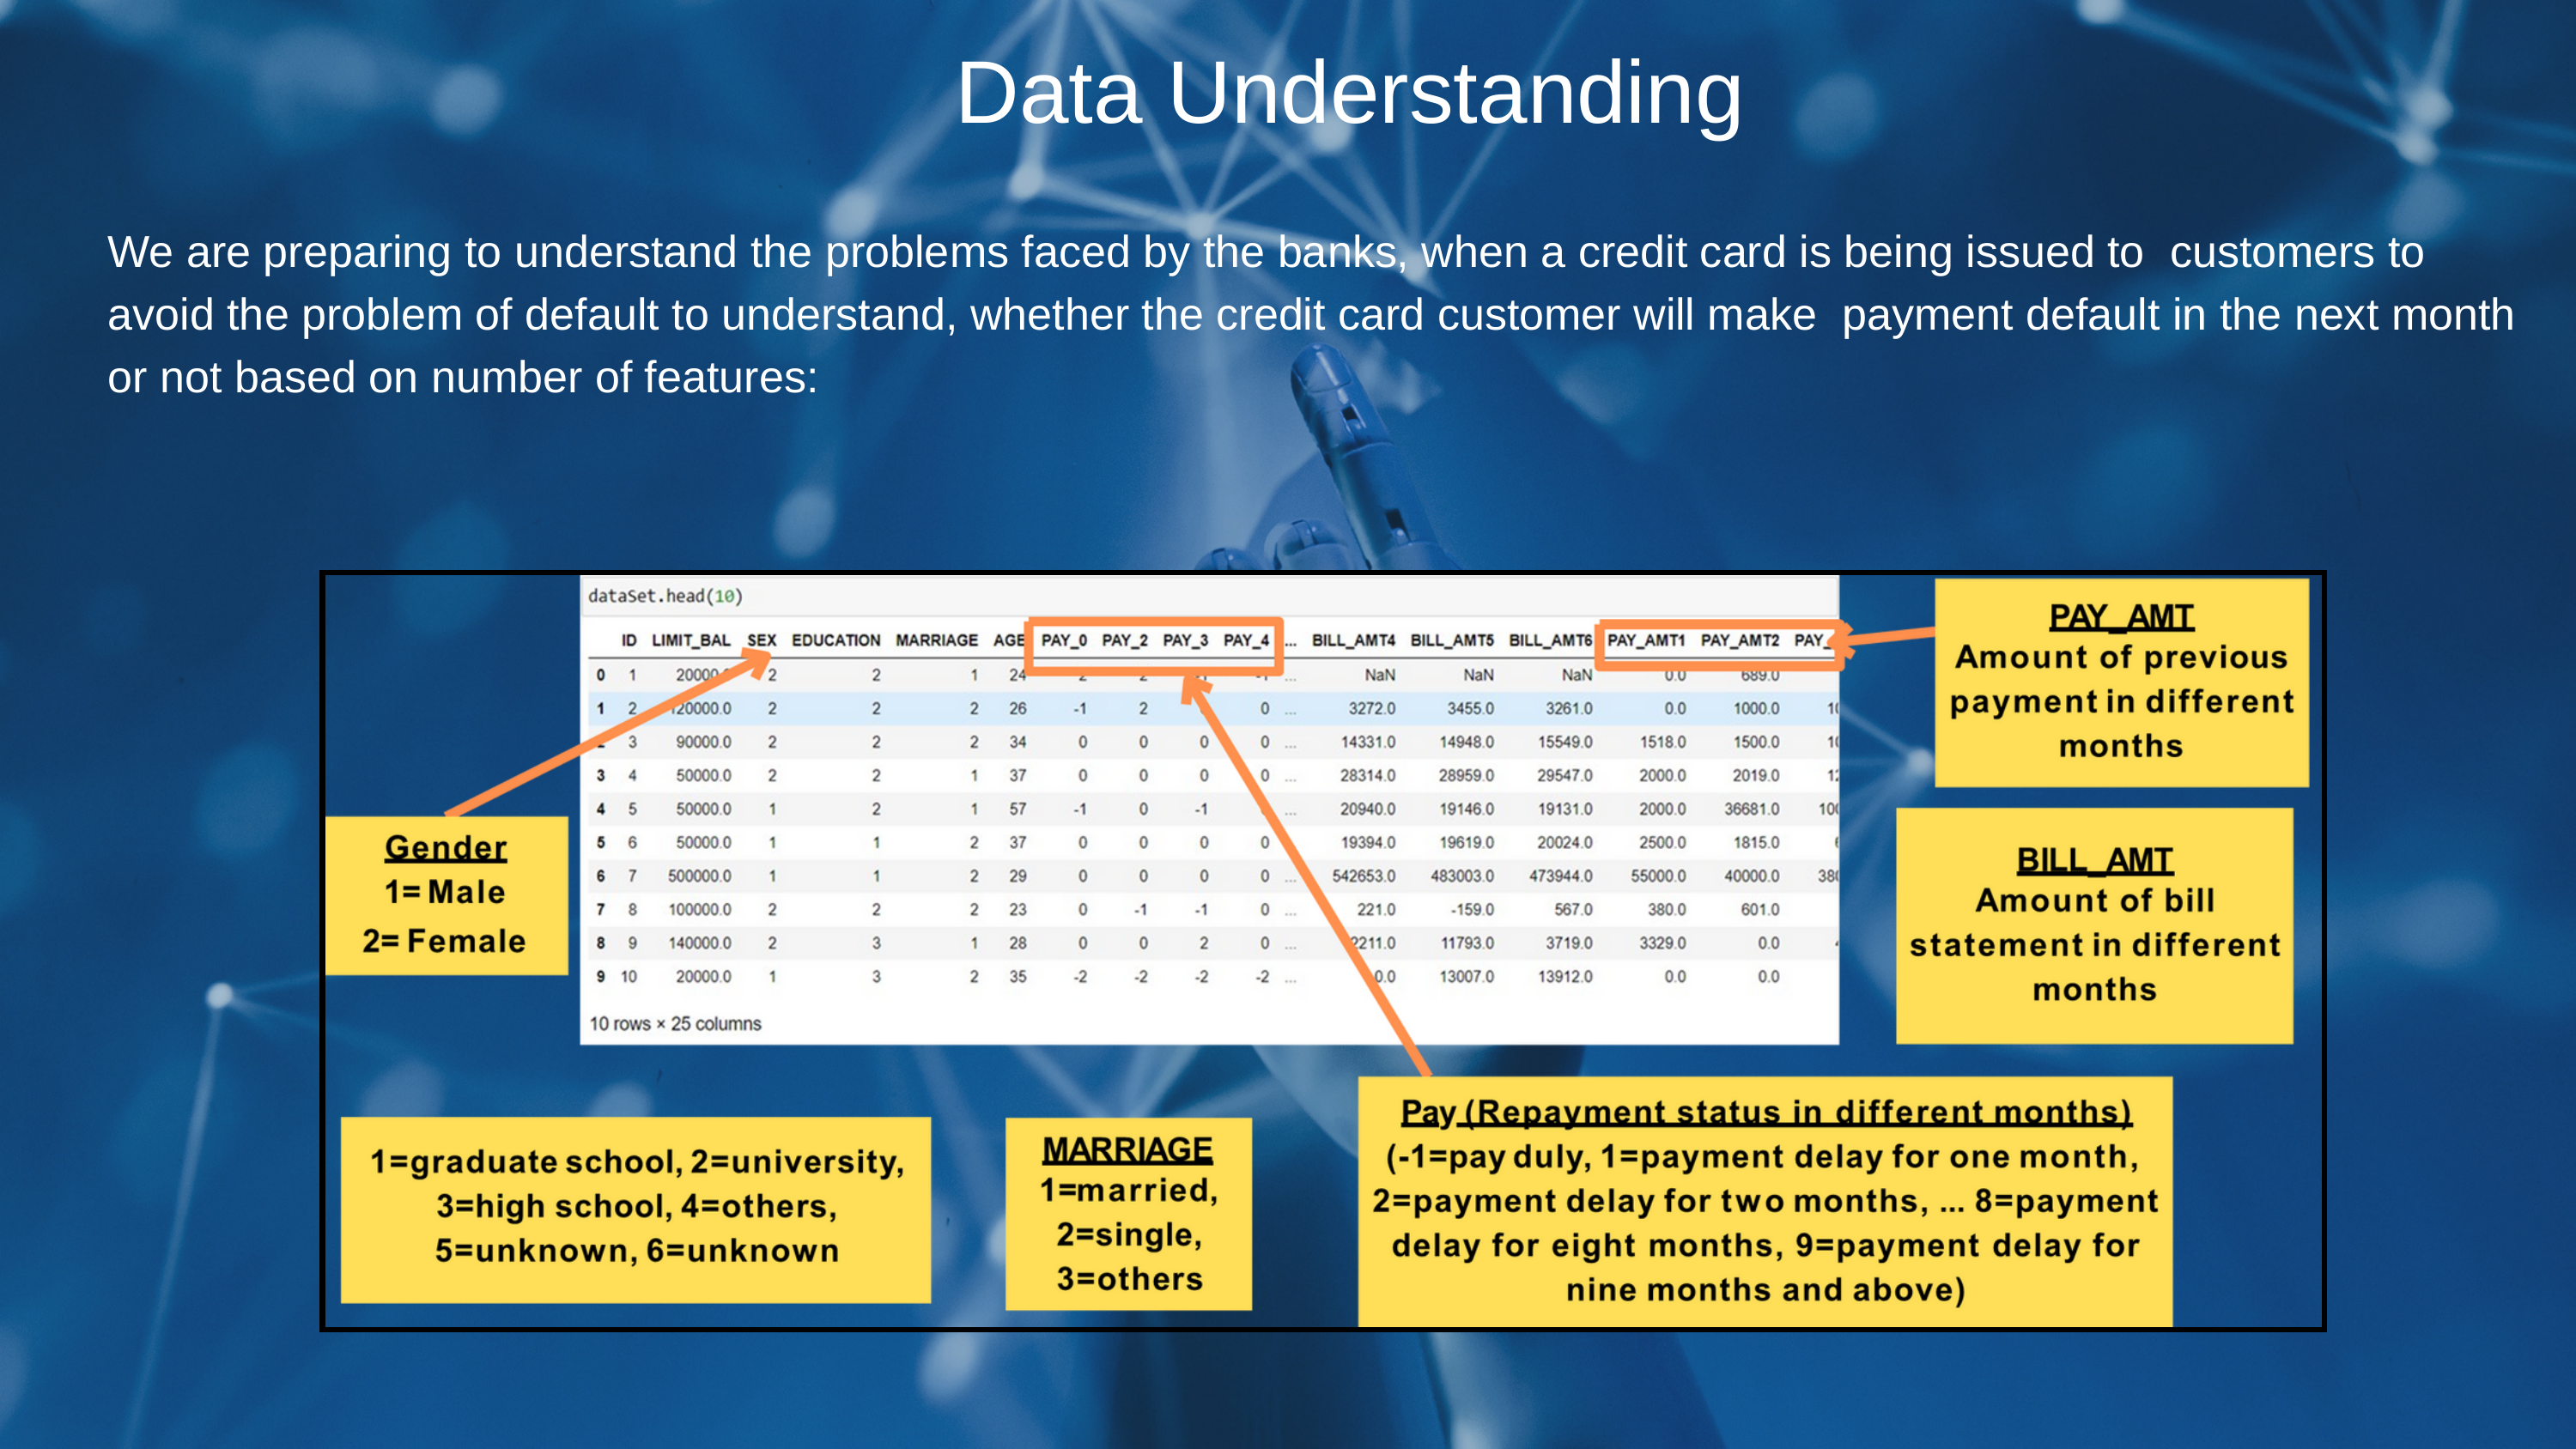

Data Understanding

We are preparing to understand the problems faced by the banks, when a credit card is being issued to  customers to avoid the problem of default to understand, whether the credit card customer will make  payment default in the next month or not based on number of features: